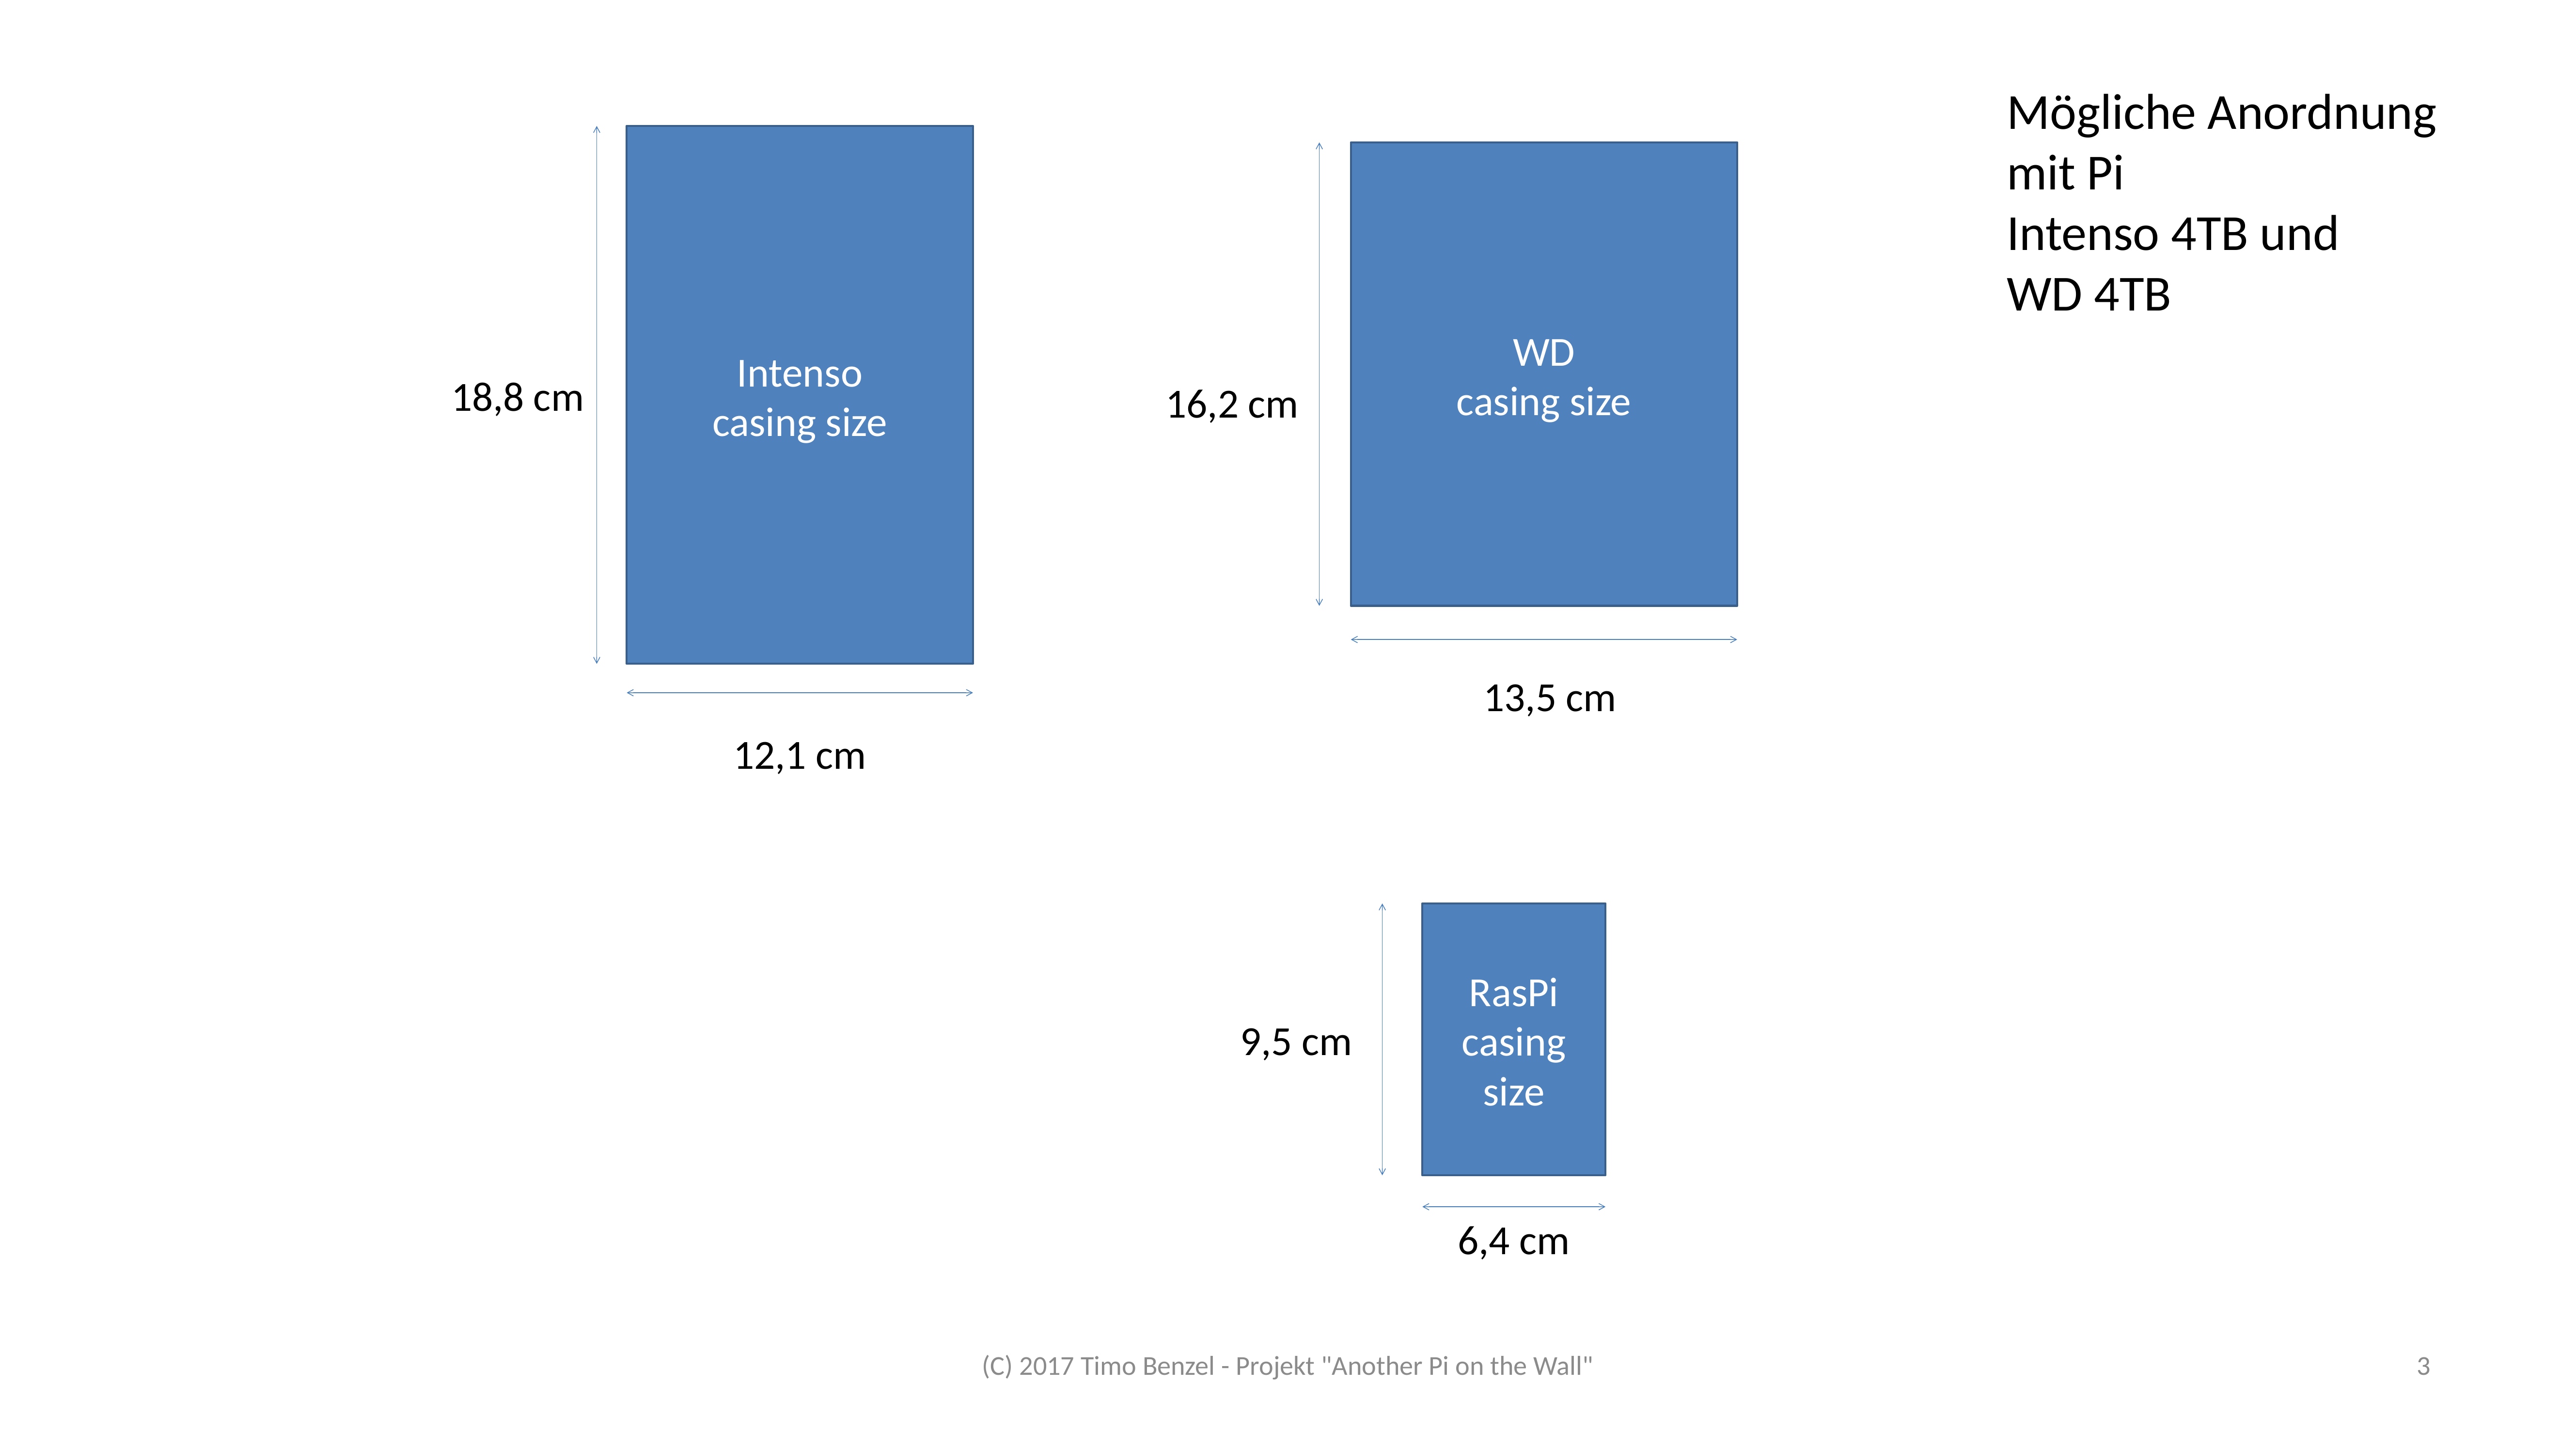

Mögliche Anordnung
mit Pi
Intenso 4TB und
WD 4TB
Intenso
casing size
WD
casing size
18,8 cm
16,2 cm
13,5 cm
12,1 cm
RasPi
casing size
9,5 cm
6,4 cm
(C) 2017 Timo Benzel - Projekt "Another Pi on the Wall"
3